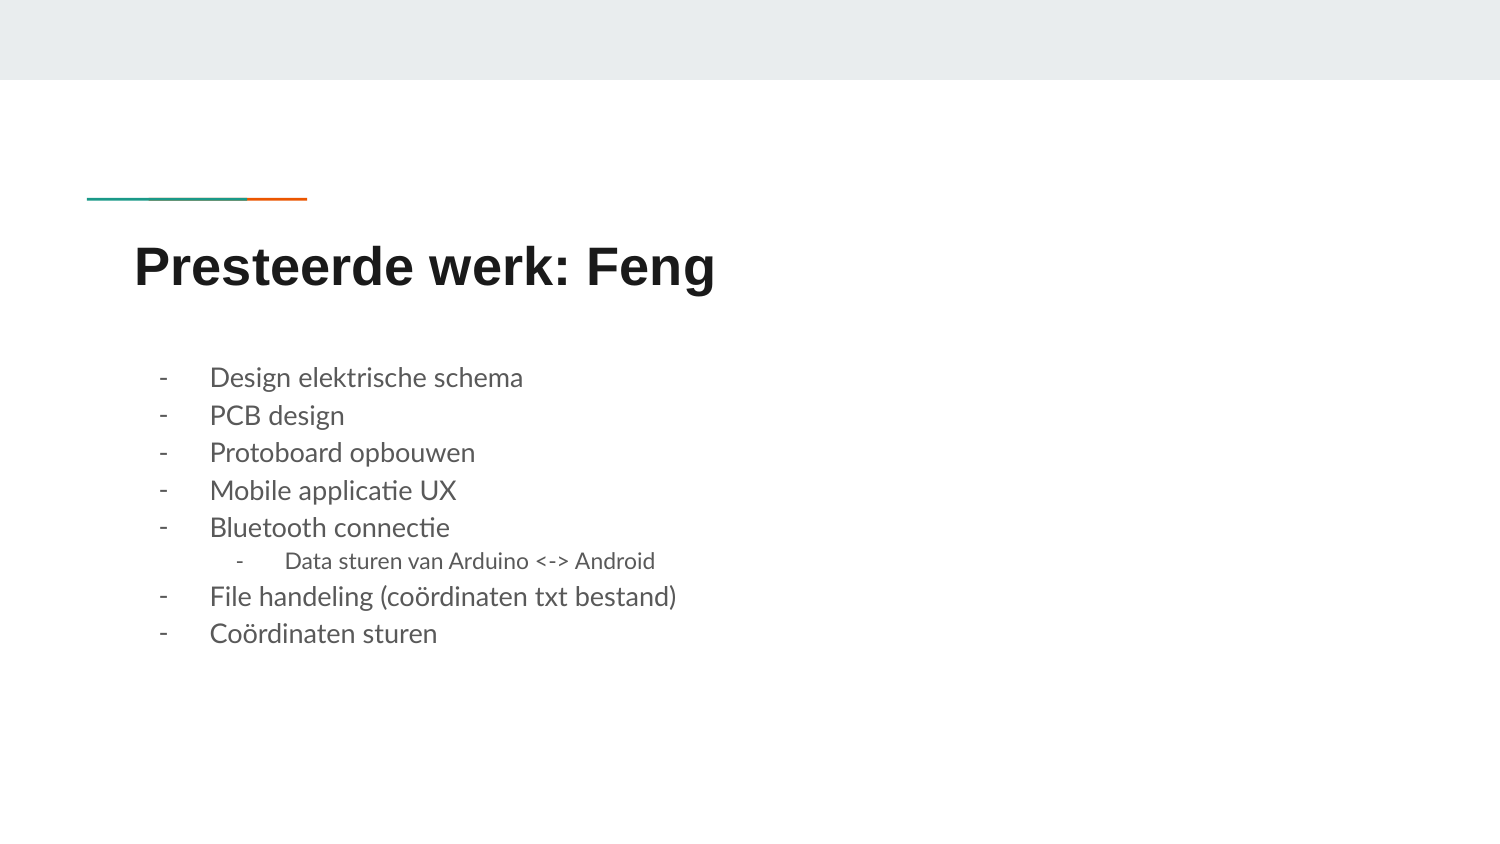

# Presteerde werk: Feng
Design elektrische schema
PCB design
Protoboard opbouwen
Mobile applicatie UX
Bluetooth connectie
Data sturen van Arduino <-> Android
File handeling (coördinaten txt bestand)
Coördinaten sturen